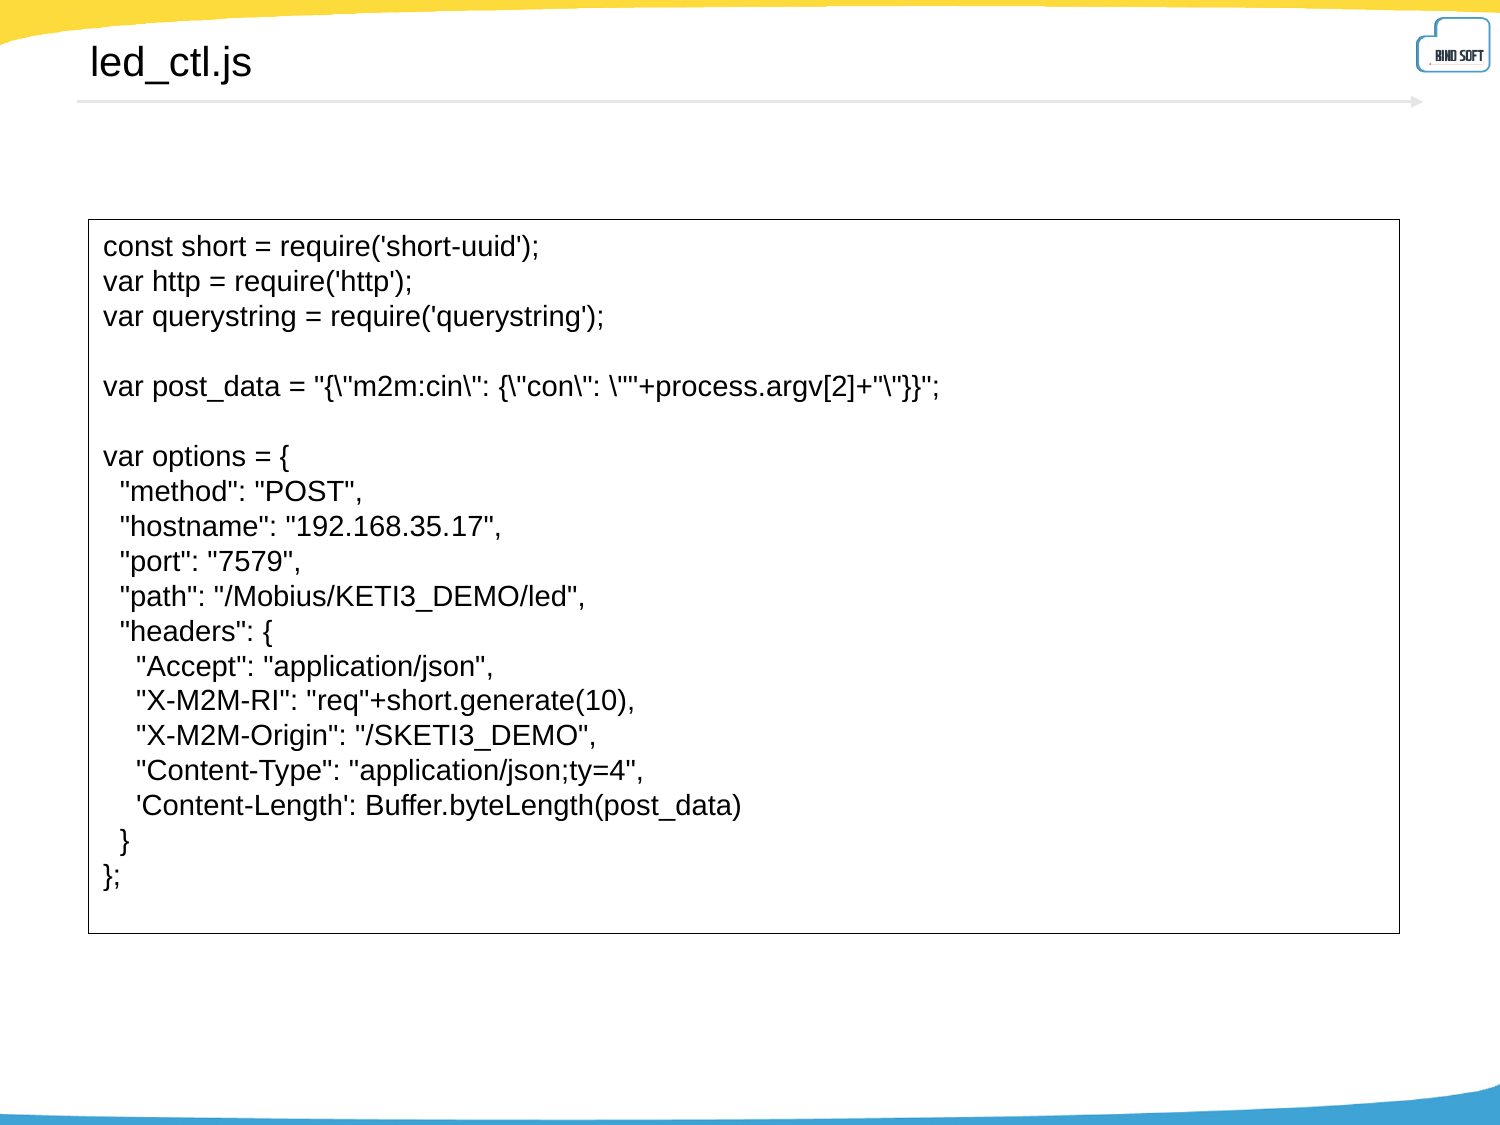

# led_ctl.js

const short = require('short-uuid');
var http = require('http');
var querystring = require('querystring');

var post_data = "{\"m2m:cin\": {\"con\": \""+process.argv[2]+"\"}}";

var options = {
  "method": "POST",
  "hostname": "192.168.35.17",
  "port": "7579",
  "path": "/Mobius/KETI3_DEMO/led",
  "headers": {
    "Accept": "application/json",
    "X-M2M-RI": "req"+short.generate(10),
    "X-M2M-Origin": "/SKETI3_DEMO",
    "Content-Type": "application/json;ty=4",
    'Content-Length': Buffer.byteLength(post_data)
  }
};